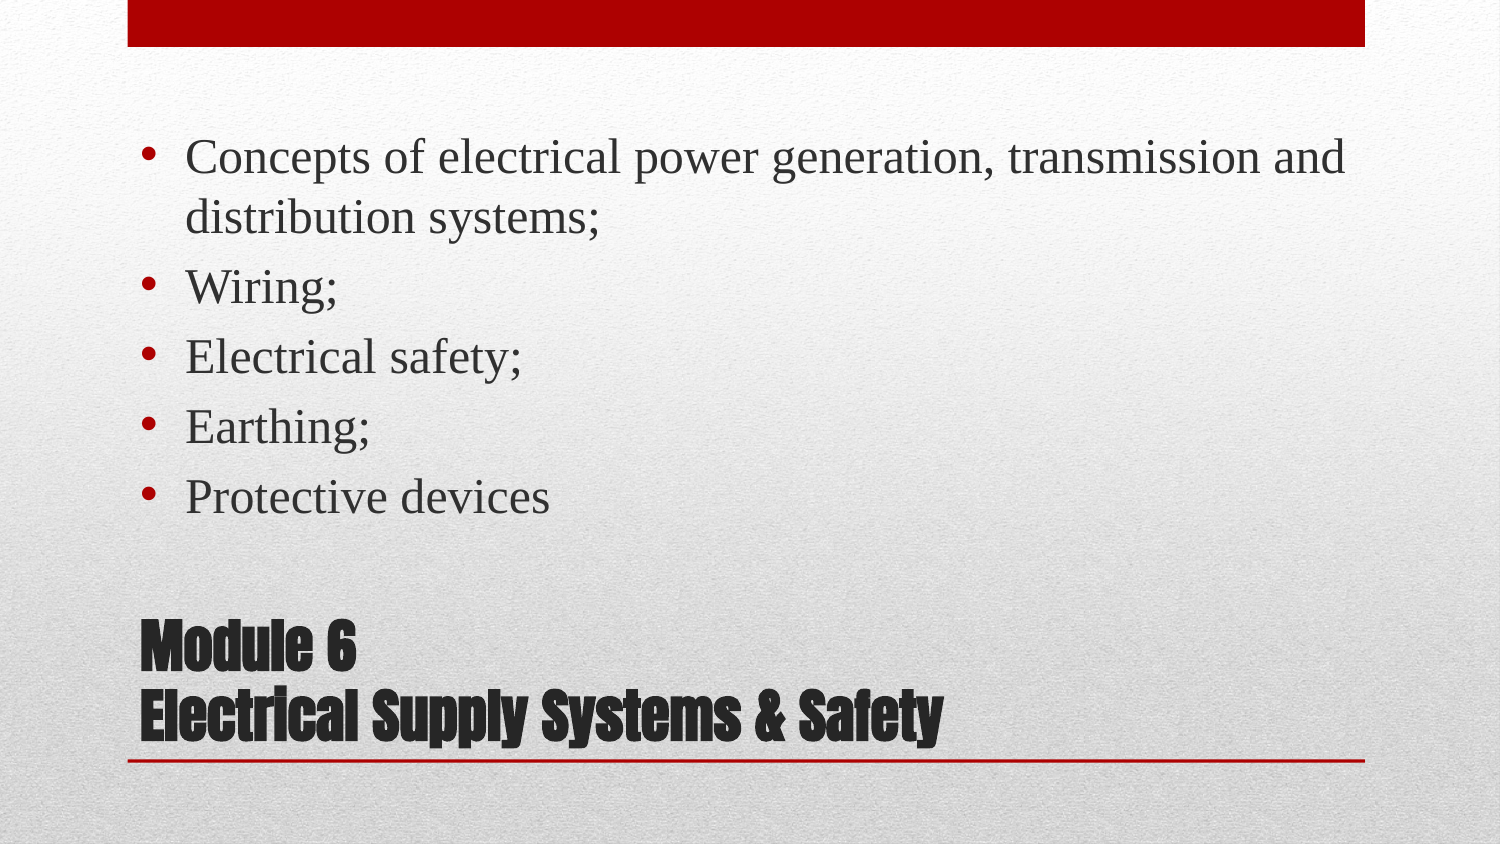

Concepts of electrical power generation, transmission and distribution systems;
Wiring;
Electrical safety;
Earthing;
Protective devices
# Module 6 Electrical Supply Systems & Safety